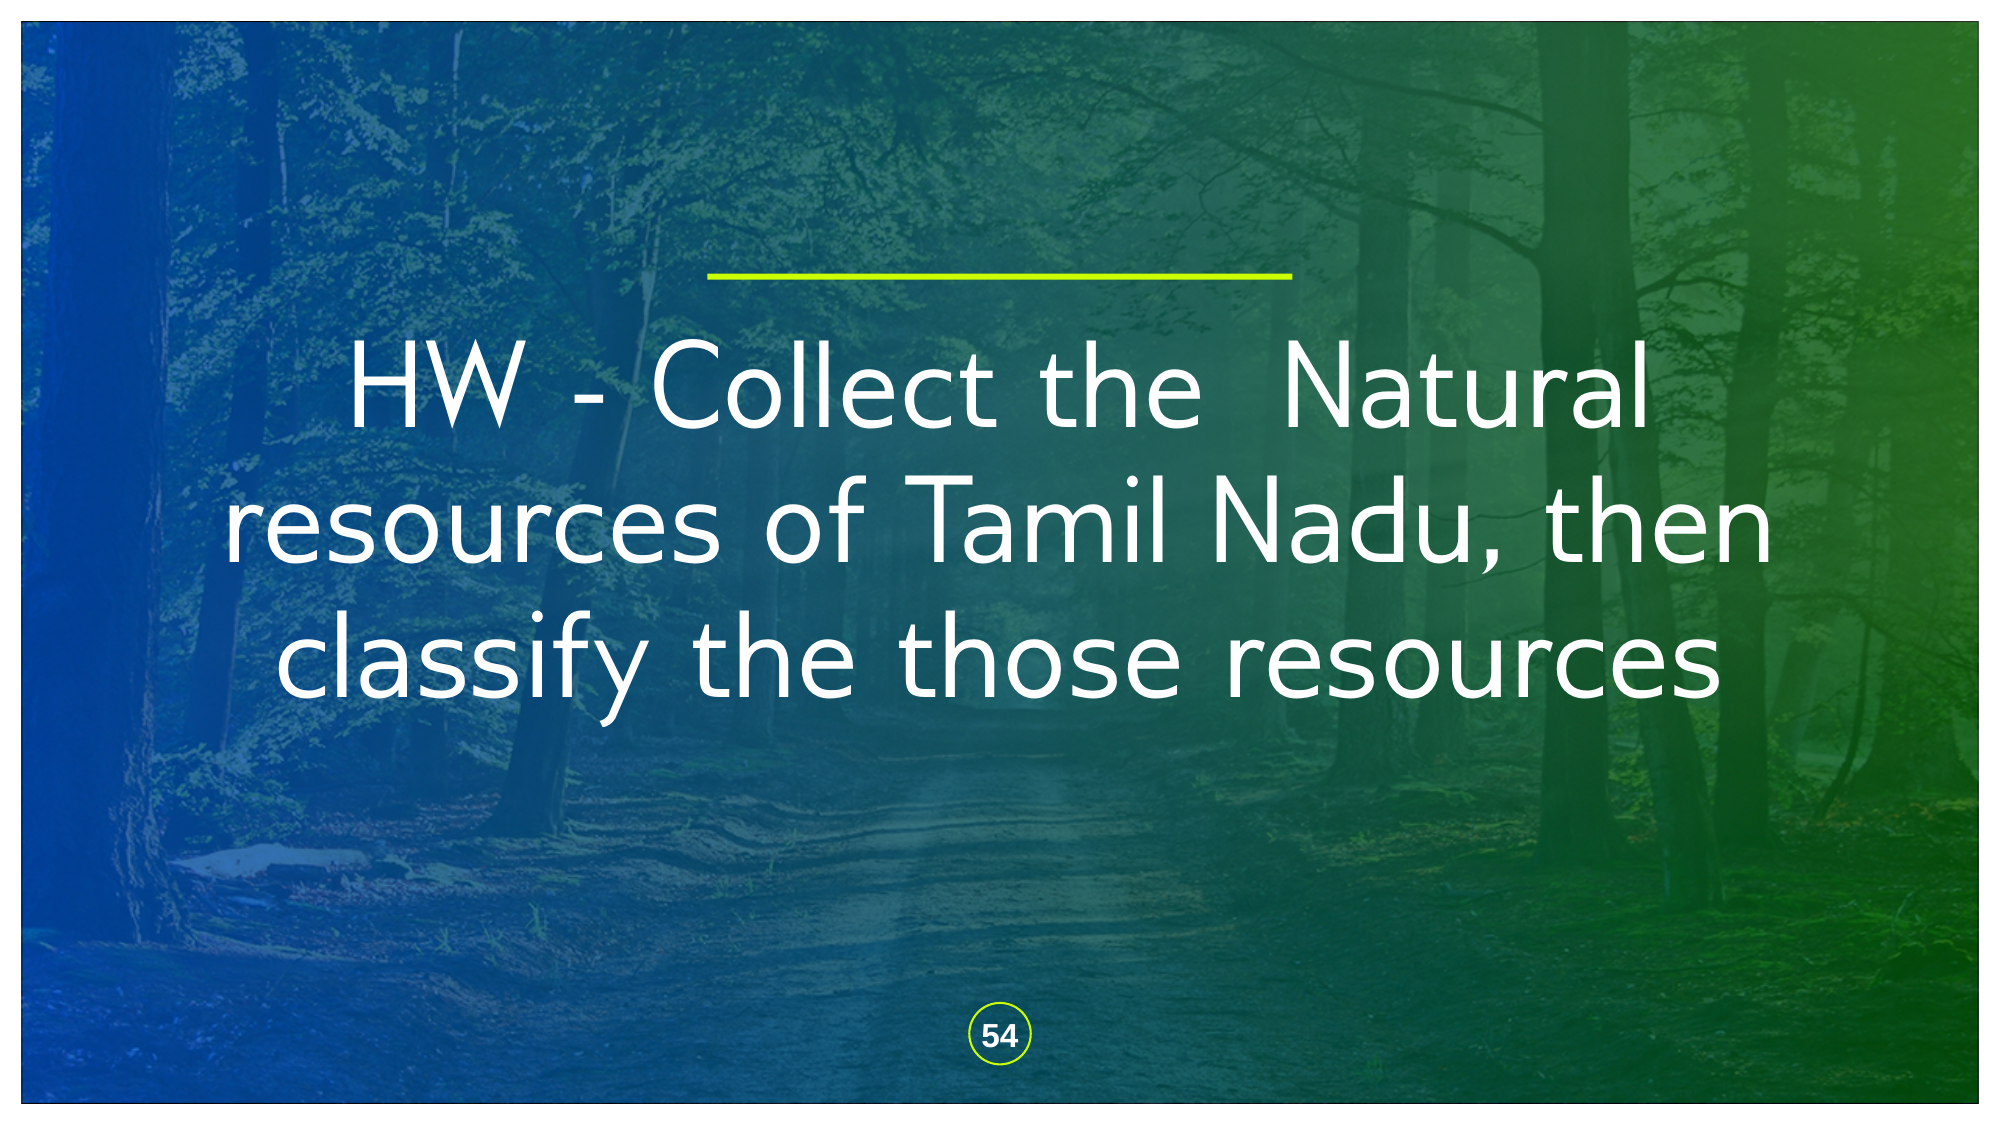

# HW - Collect the  Natural resources of Tamil Nadu, then classify the those resources
54